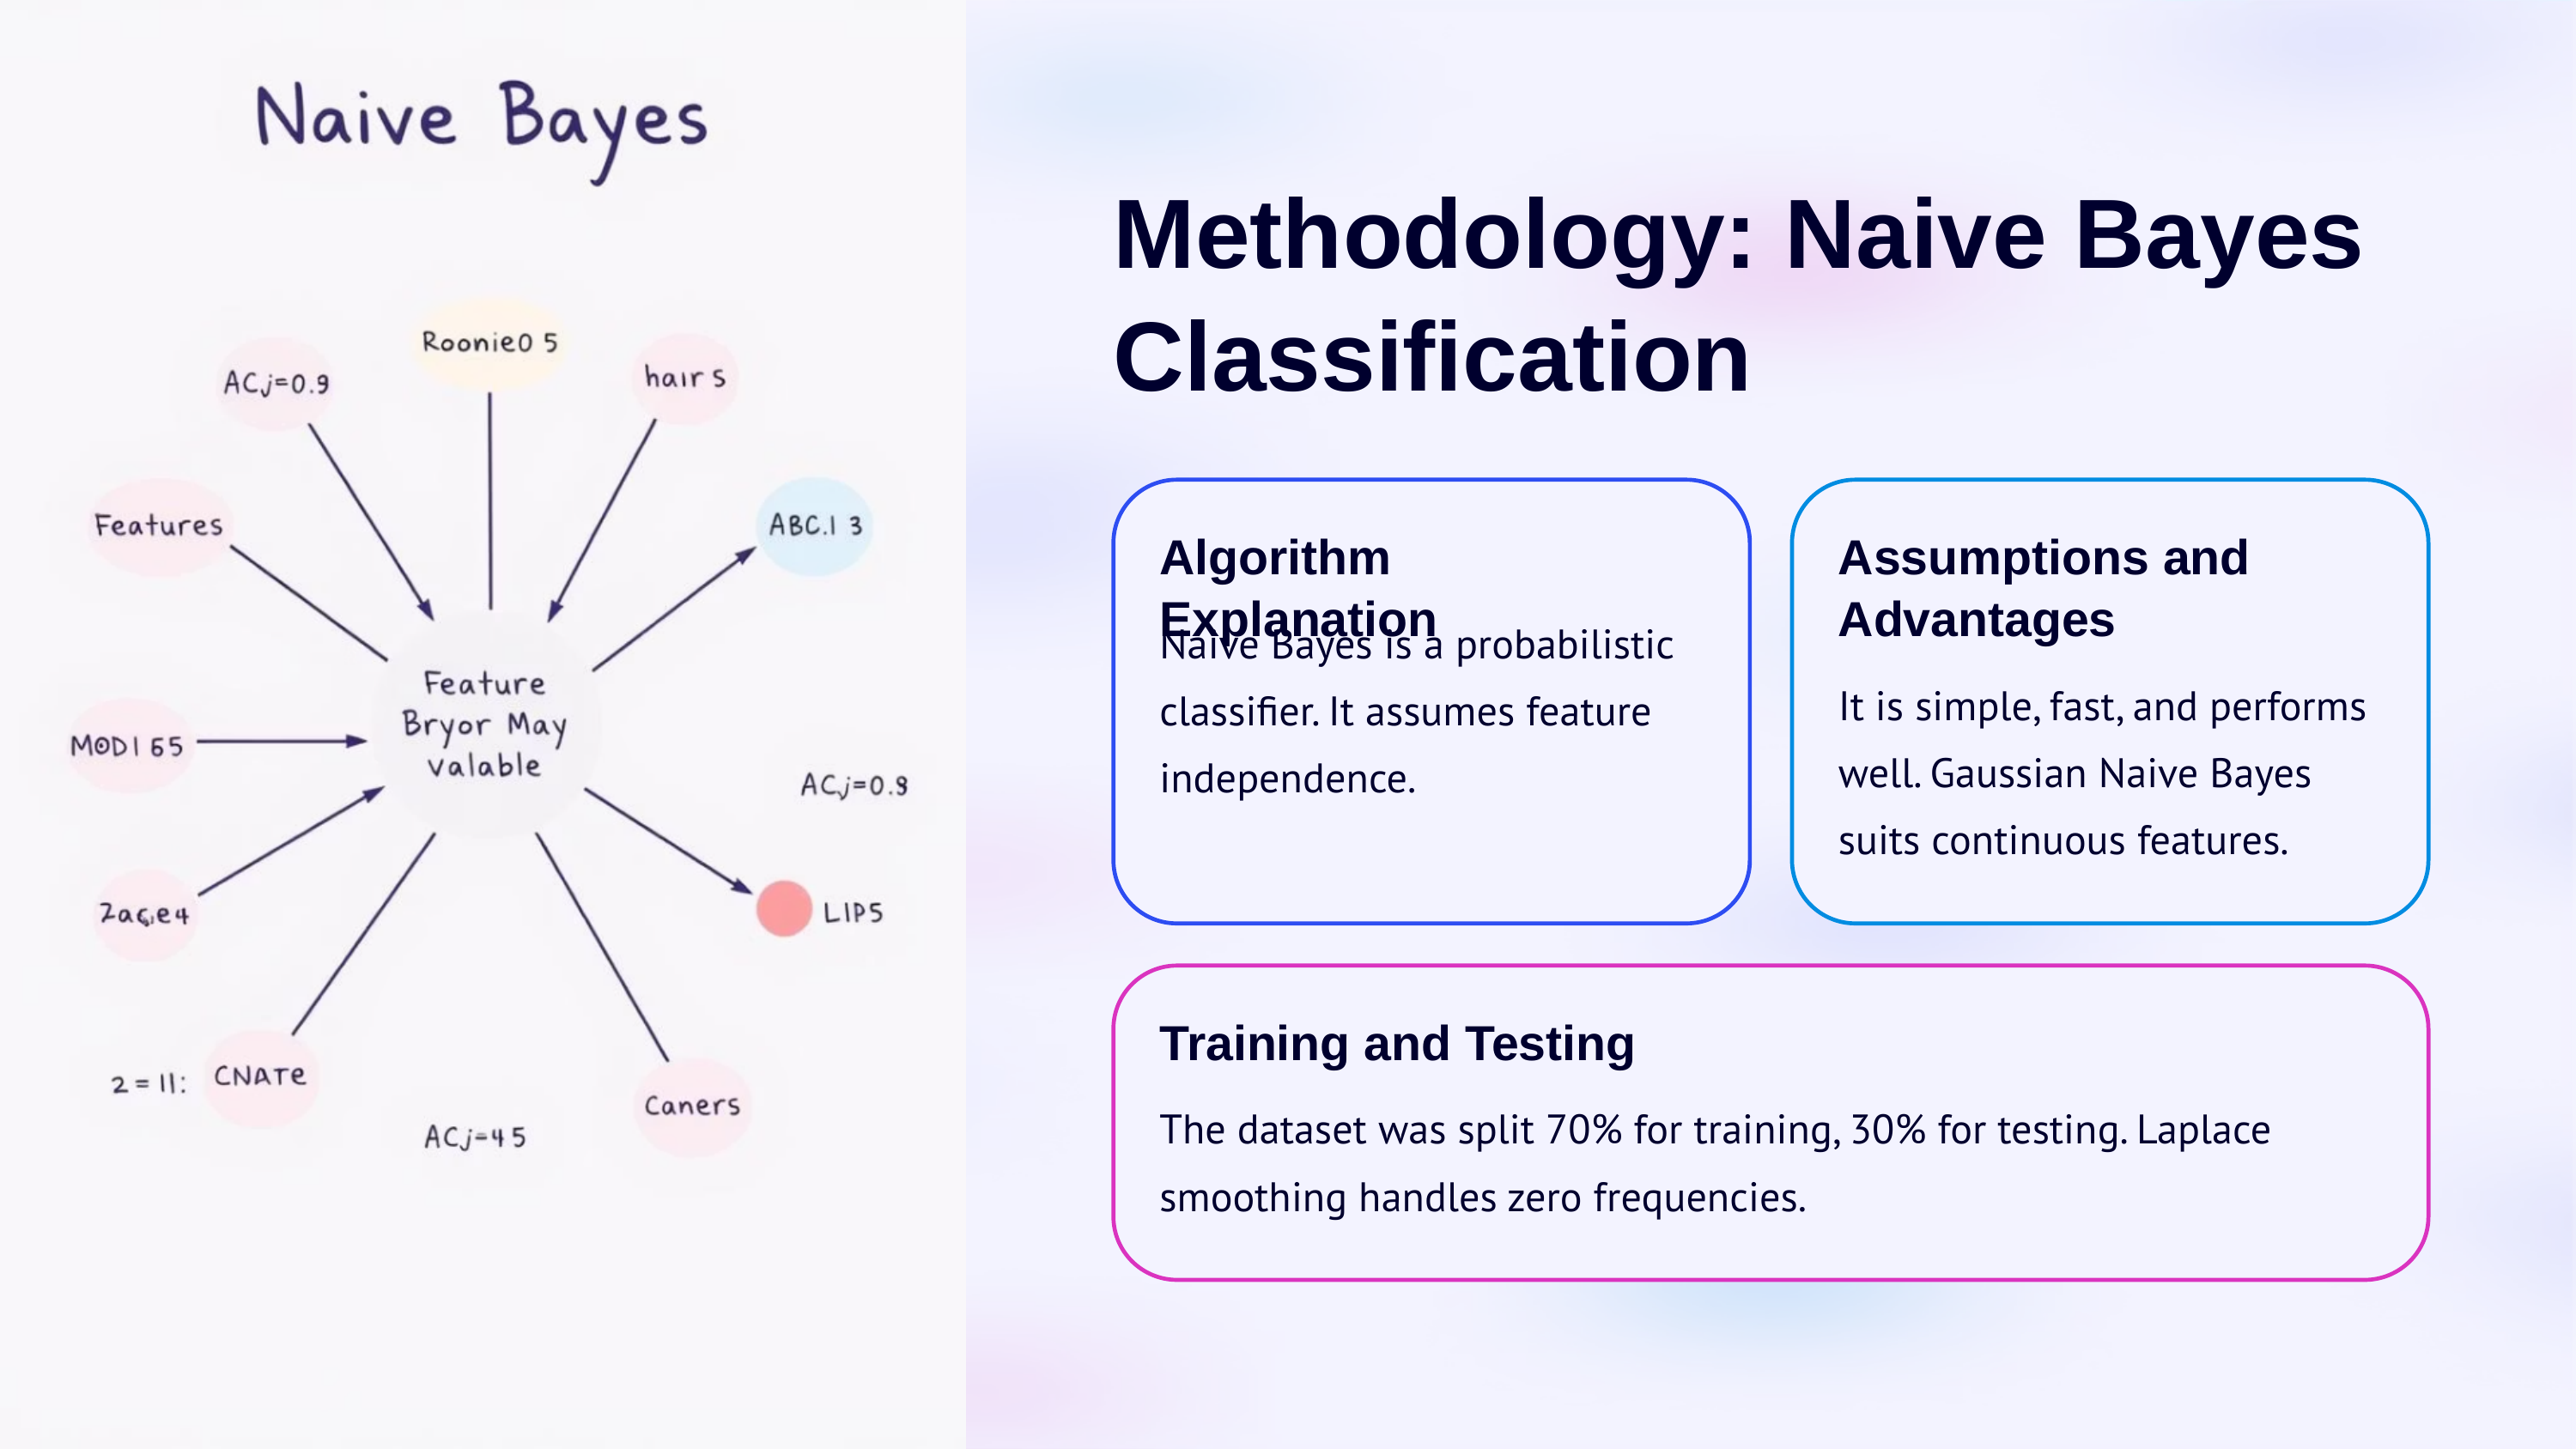

Methodology: Naive Bayes Classification

Algorithm Explanation
Assumptions and Advantages
Naive Bayes is a probabilistic classifier. It assumes feature independence.
It is simple, fast, and performs well. Gaussian Naive Bayes suits continuous features.

Training and Testing
The dataset was split 70% for training, 30% for testing. Laplace smoothing handles zero frequencies.